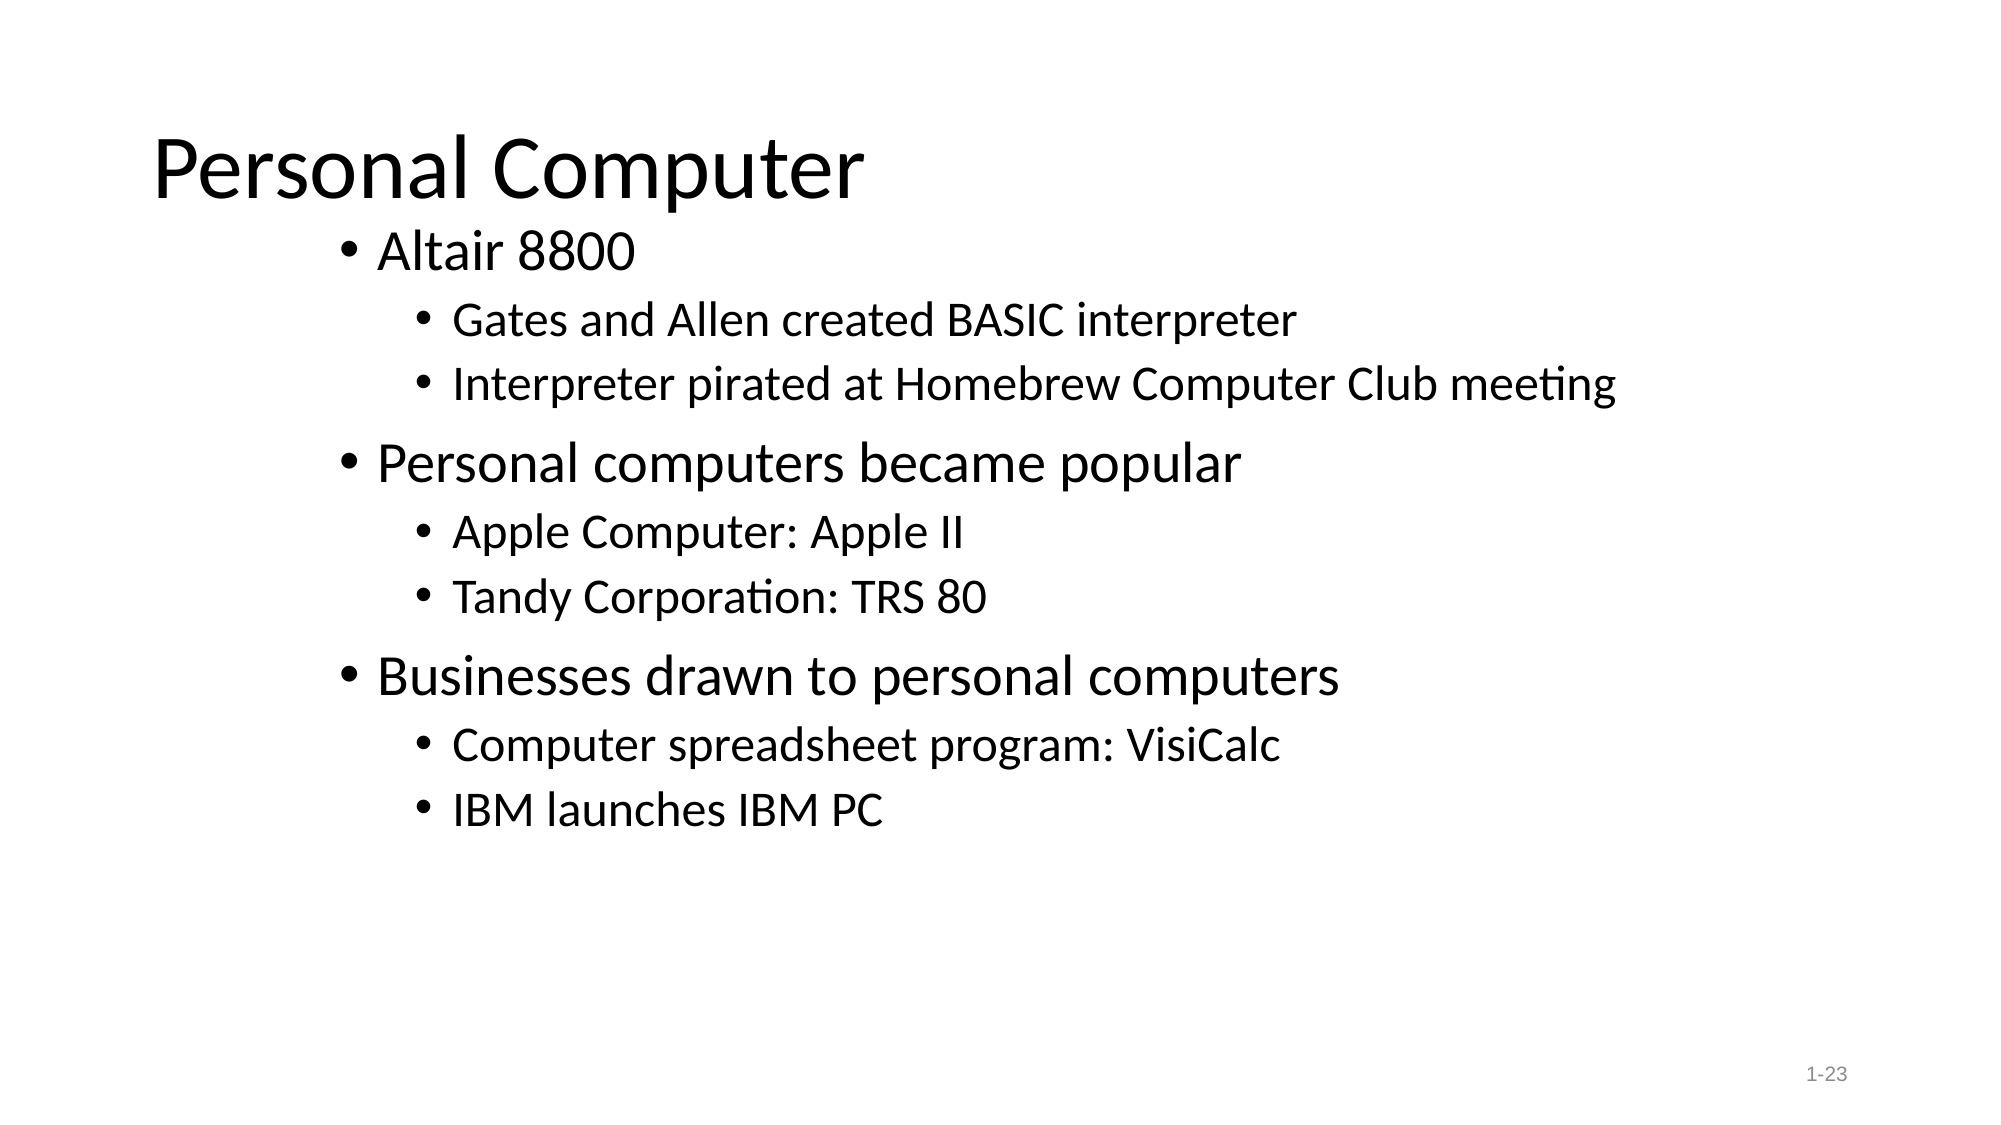

# Personal Computer
Altair 8800
Gates and Allen created BASIC interpreter
Interpreter pirated at Homebrew Computer Club meeting
Personal computers became popular
Apple Computer: Apple II
Tandy Corporation: TRS 80
Businesses drawn to personal computers
Computer spreadsheet program: VisiCalc
IBM launches IBM PC

1-23